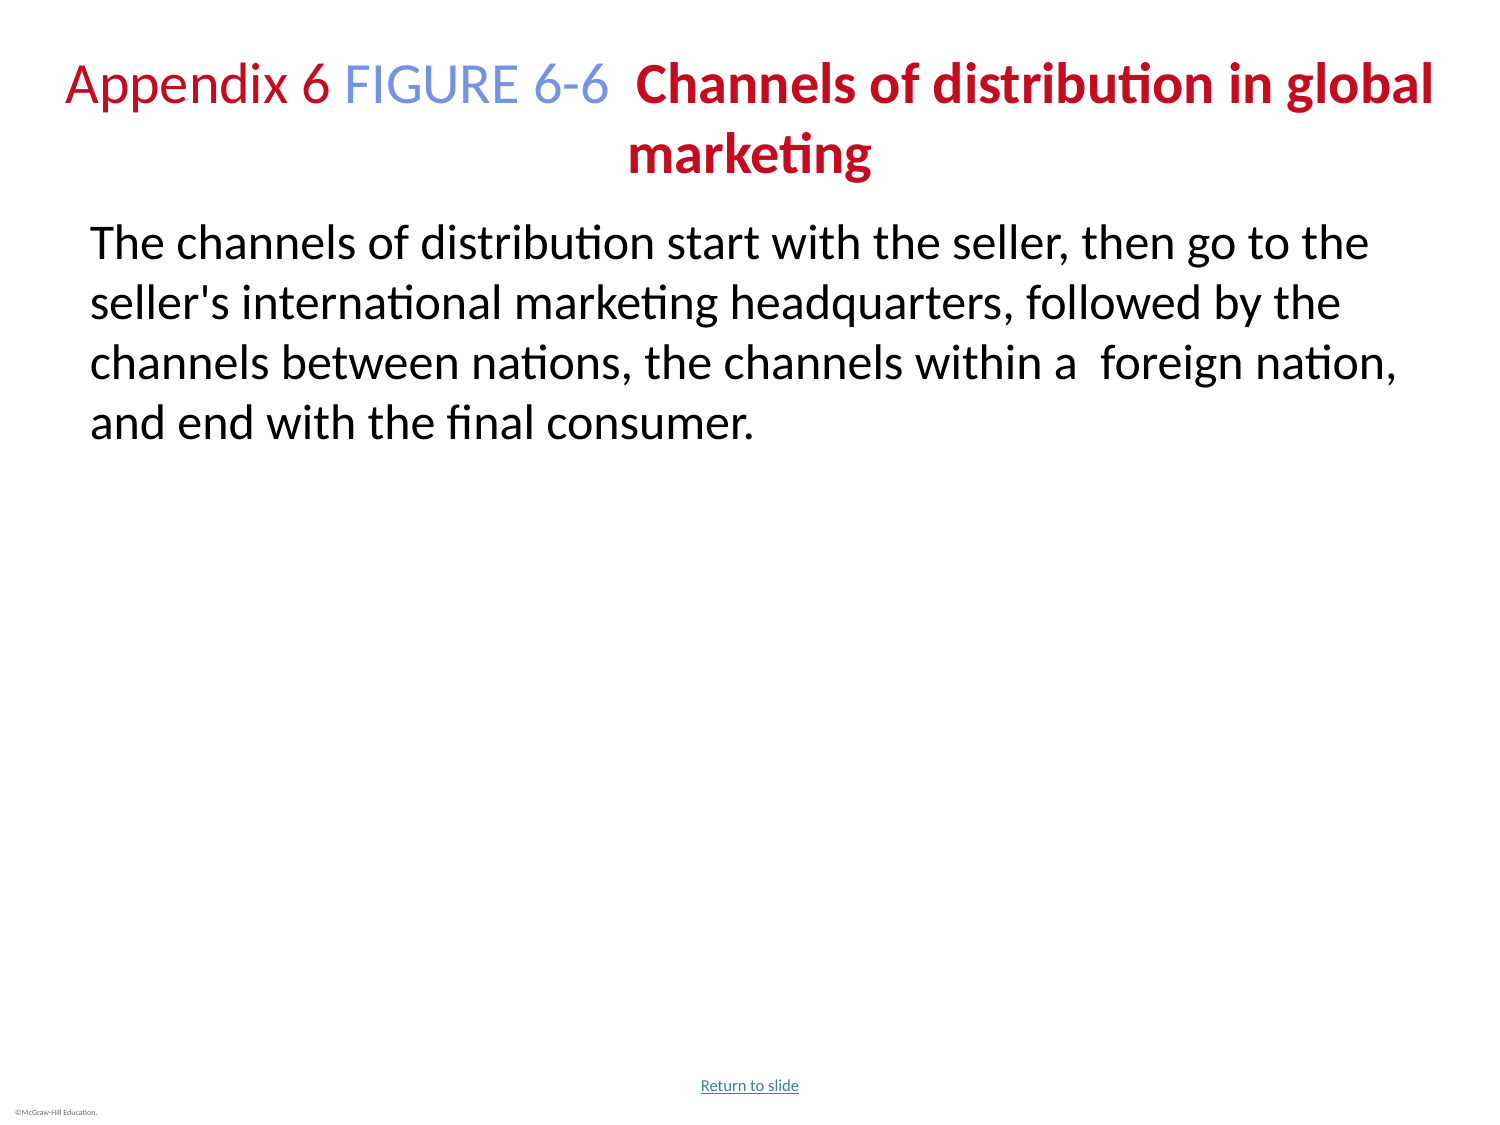

# Appendix 6 FIGURE 6-6  Channels of distribution in global marketing
The channels of distribution start with the seller, then go to the seller's international marketing headquarters, followed by the channels between nations, the channels within a  foreign nation, and end with the final consumer.
Return to slide